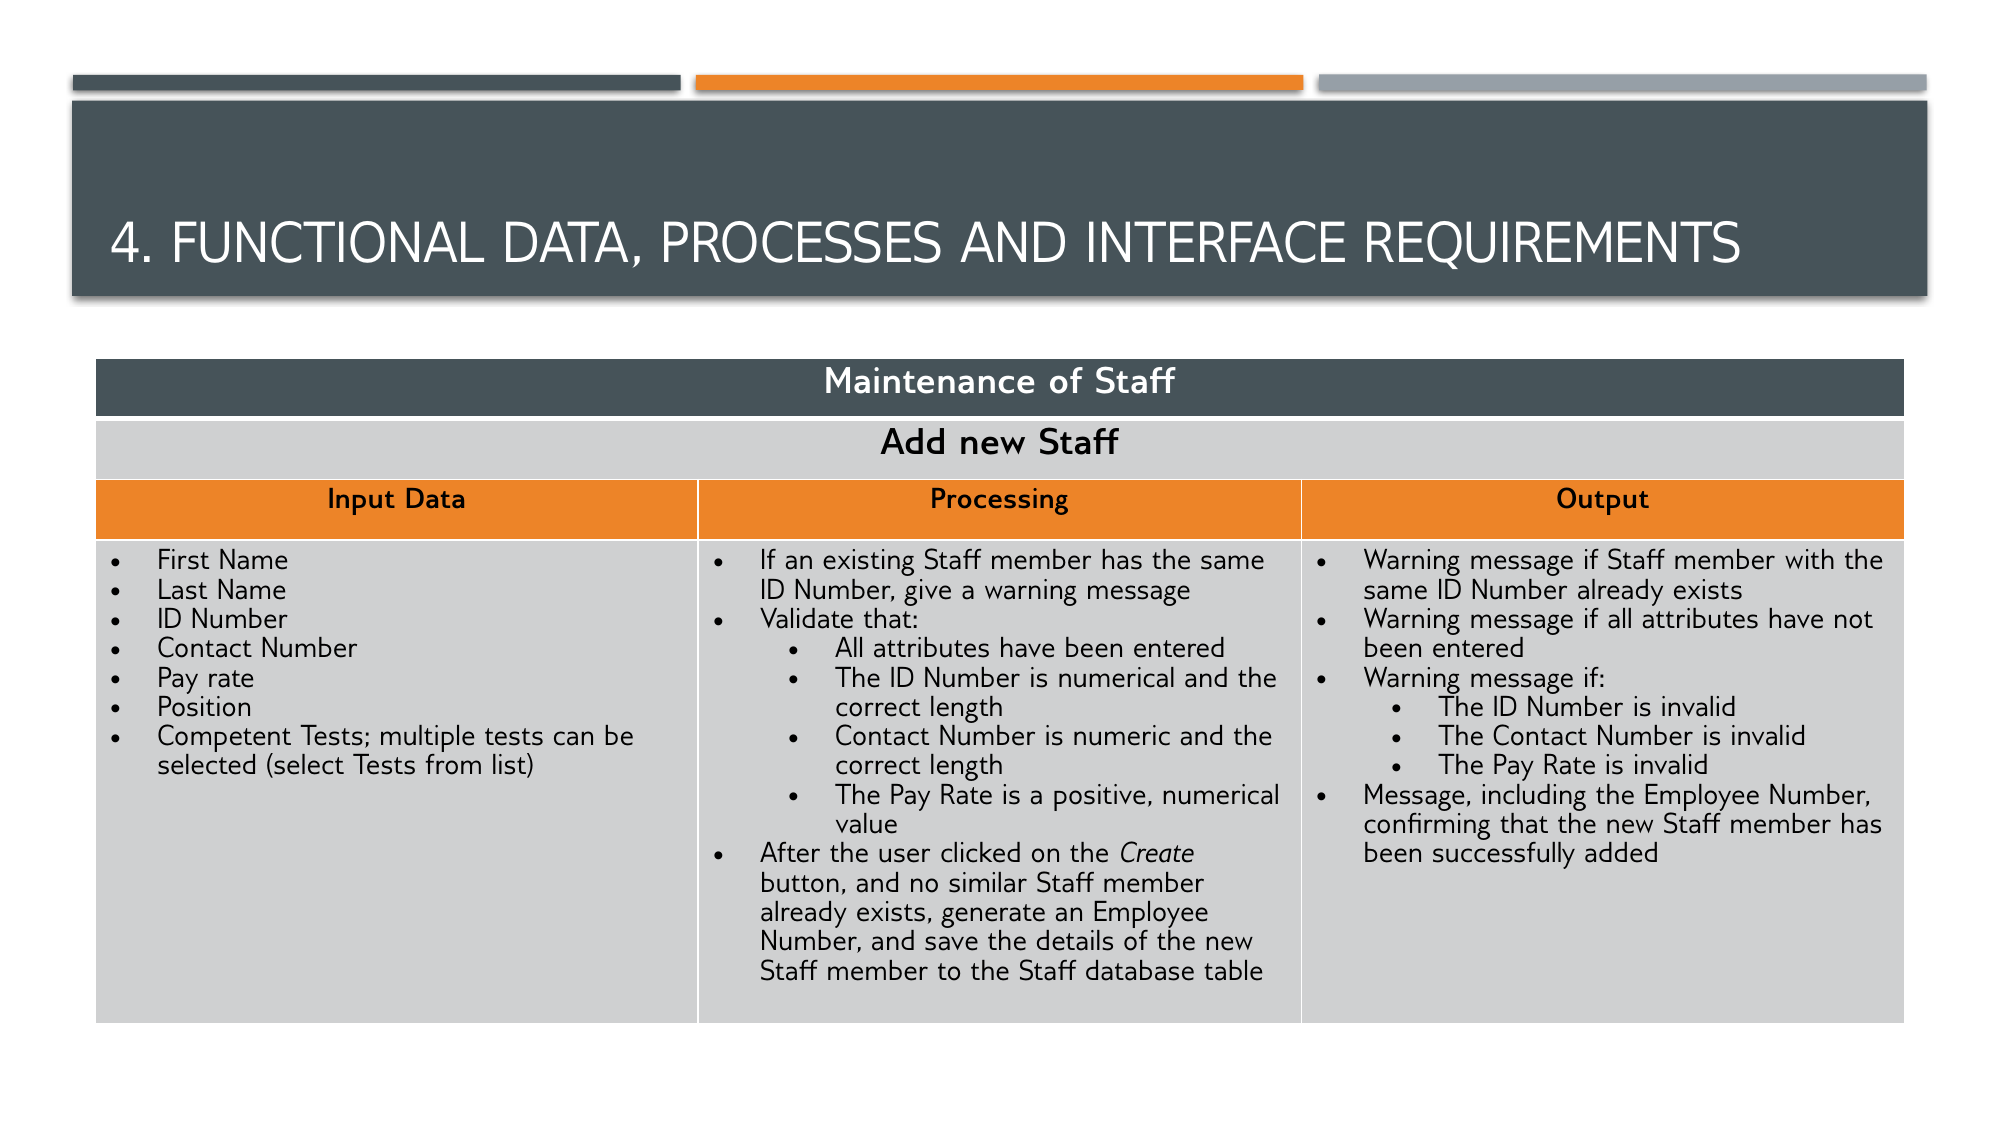

# 4. Functional data, processes and interface requirements
| Maintenance of Staff |  |  |
| --- | --- | --- |
| Add new Staff |  |  |
| Input Data | Processing | Output |
| First Name Last Name ID Number Contact Number Pay rate Position Competent Tests; multiple tests can be selected (select Tests from list) | If an existing Staff member has the same ID Number, give a warning message Validate that: All attributes have been entered The ID Number is numerical and the correct length Contact Number is numeric and the correct length The Pay Rate is a positive, numerical value After the user clicked on the Create button, and no similar Staff member already exists, generate an Employee Number, and save the details of the new Staff member to the Staff database table | Warning message if Staff member with the same ID Number already exists Warning message if all attributes have not been entered Warning message if: The ID Number is invalid The Contact Number is invalid The Pay Rate is invalid Message, including the Employee Number, confirming that the new Staff member has been successfully added |